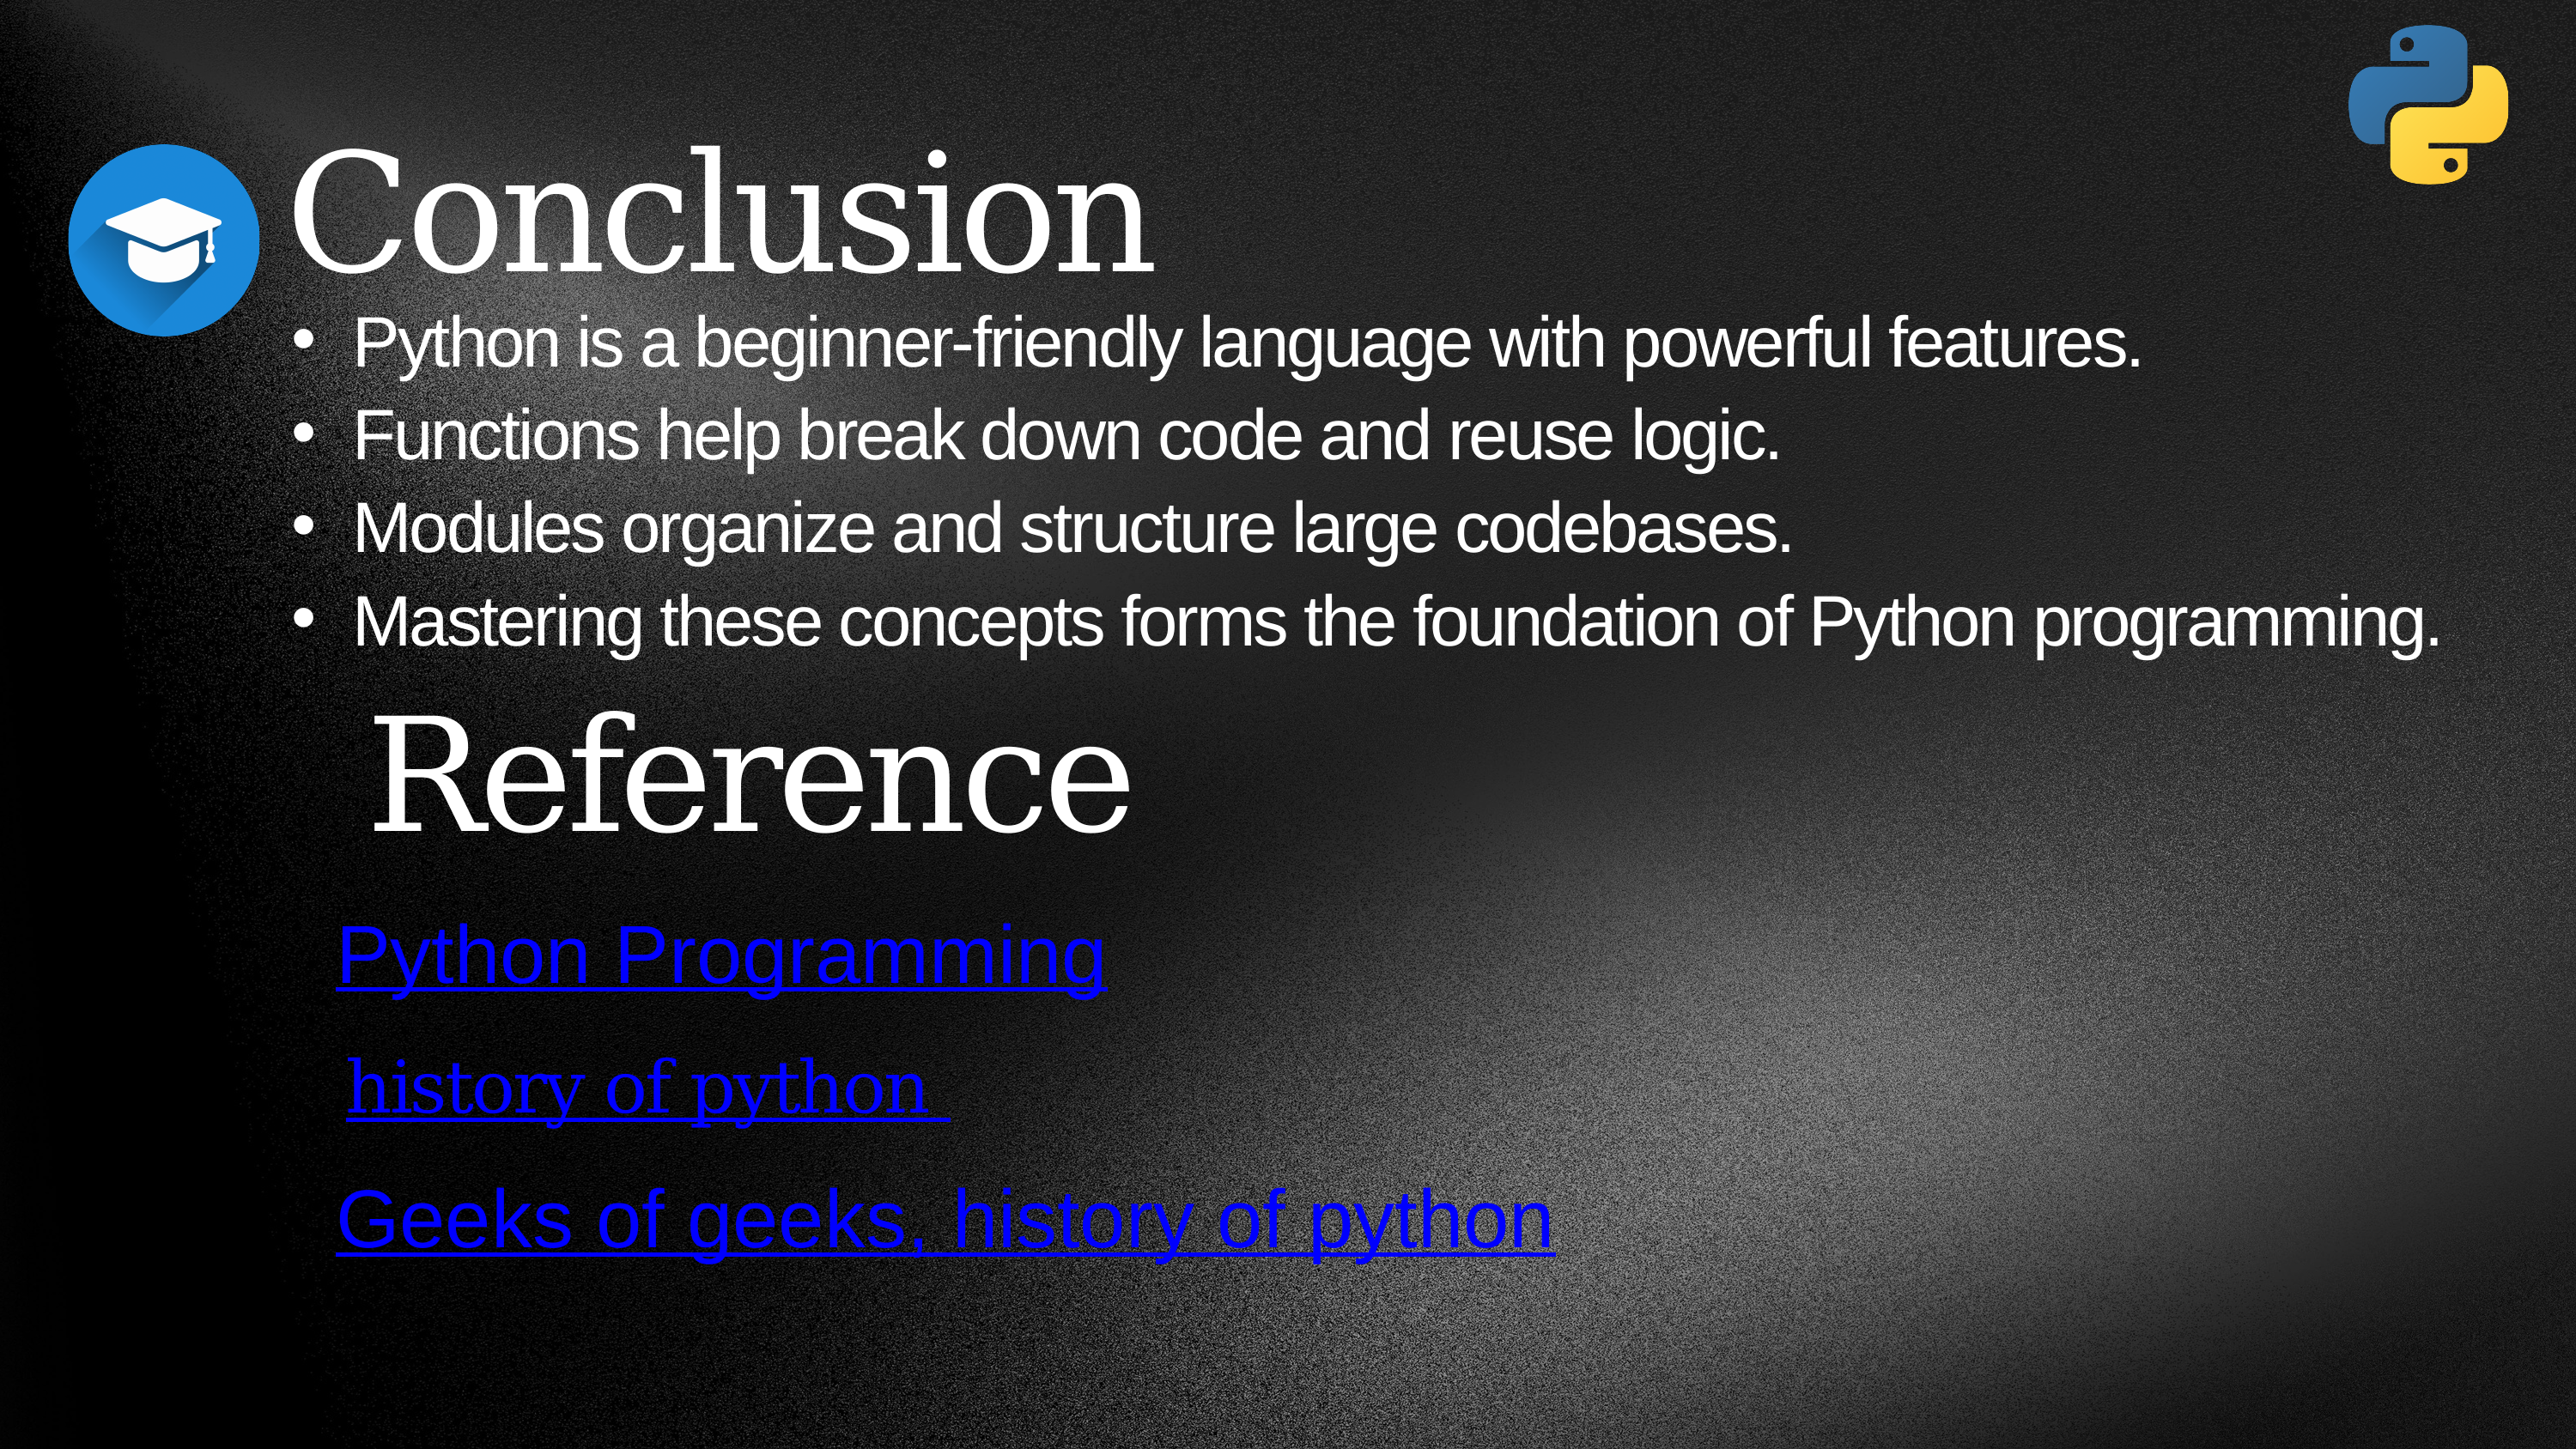

Conclusion

Python is a beginner-friendly language with powerful features.
Functions help break down code and reuse logic.
Modules organize and structure large codebases.
Mastering these concepts forms the foundation of Python programming.
Reference
Python Programming
history of python
Geeks of geeks, history of python